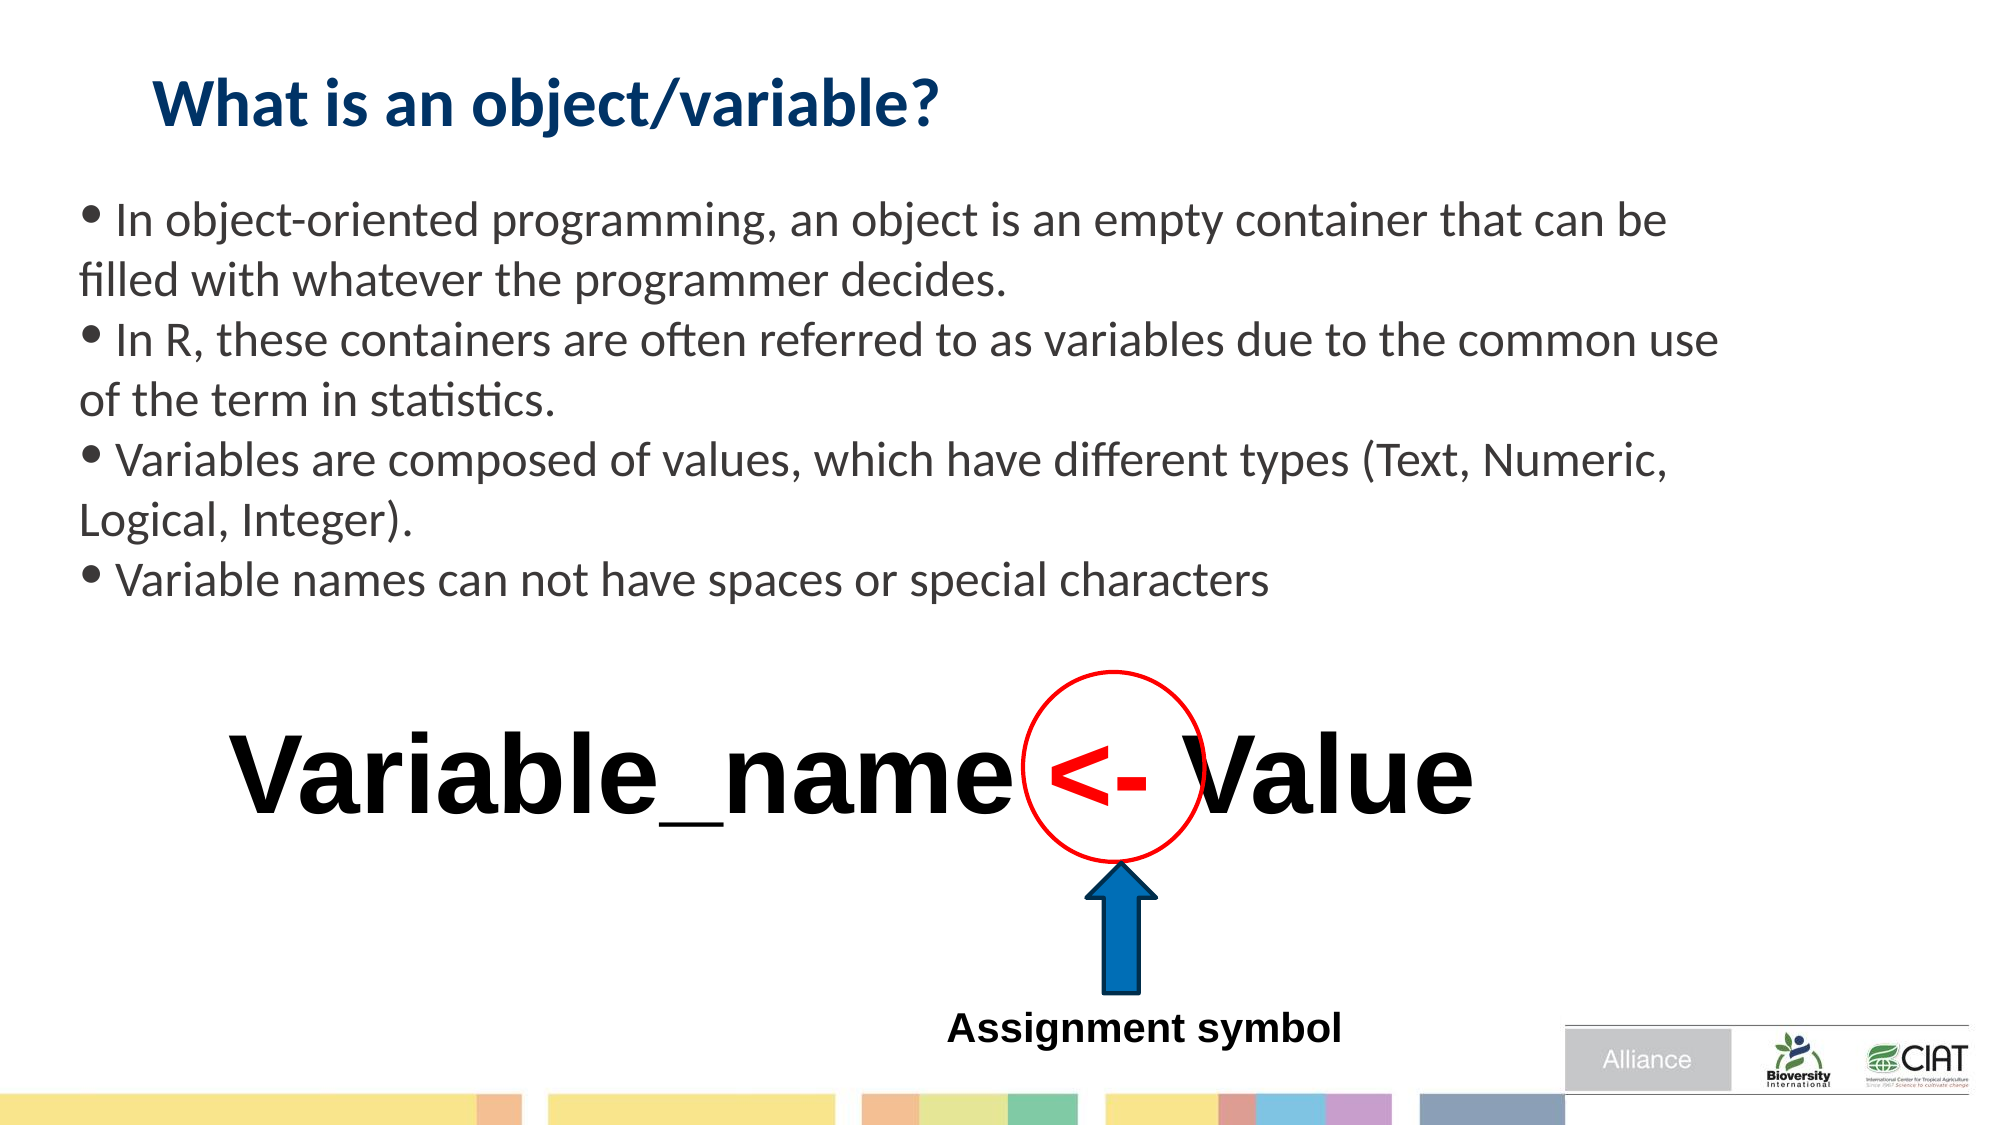

# What is an object/variable?
 In object-oriented programming, an object is an empty container that can be filled with whatever the programmer decides.
 In R, these containers are often referred to as variables due to the common use of the term in statistics.
 Variables are composed of values, which have different types (Text, Numeric, Logical, Integer).
 Variable names can not have spaces or special characters

Variable_name <- Value

Assignment symbol